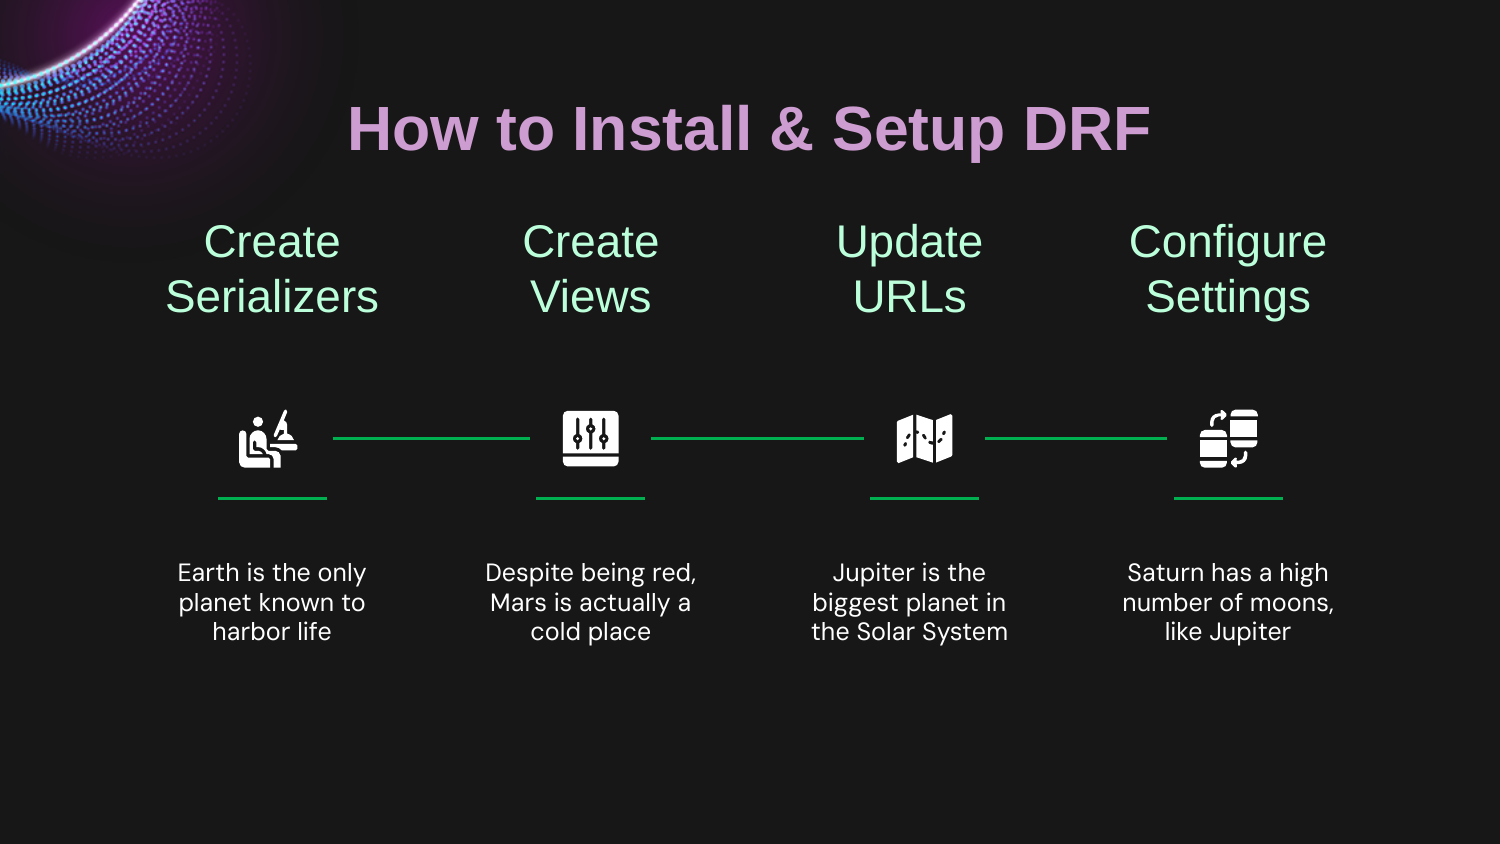

# How to Install & Setup DRF
Create Serializers
Create Views
Update URLs
Configure Settings

Earth is the only planet known to harbor life
Jupiter is the biggest planet in the Solar System
Despite being red, Mars is actually a cold place
Saturn has a high number of moons, like Jupiter